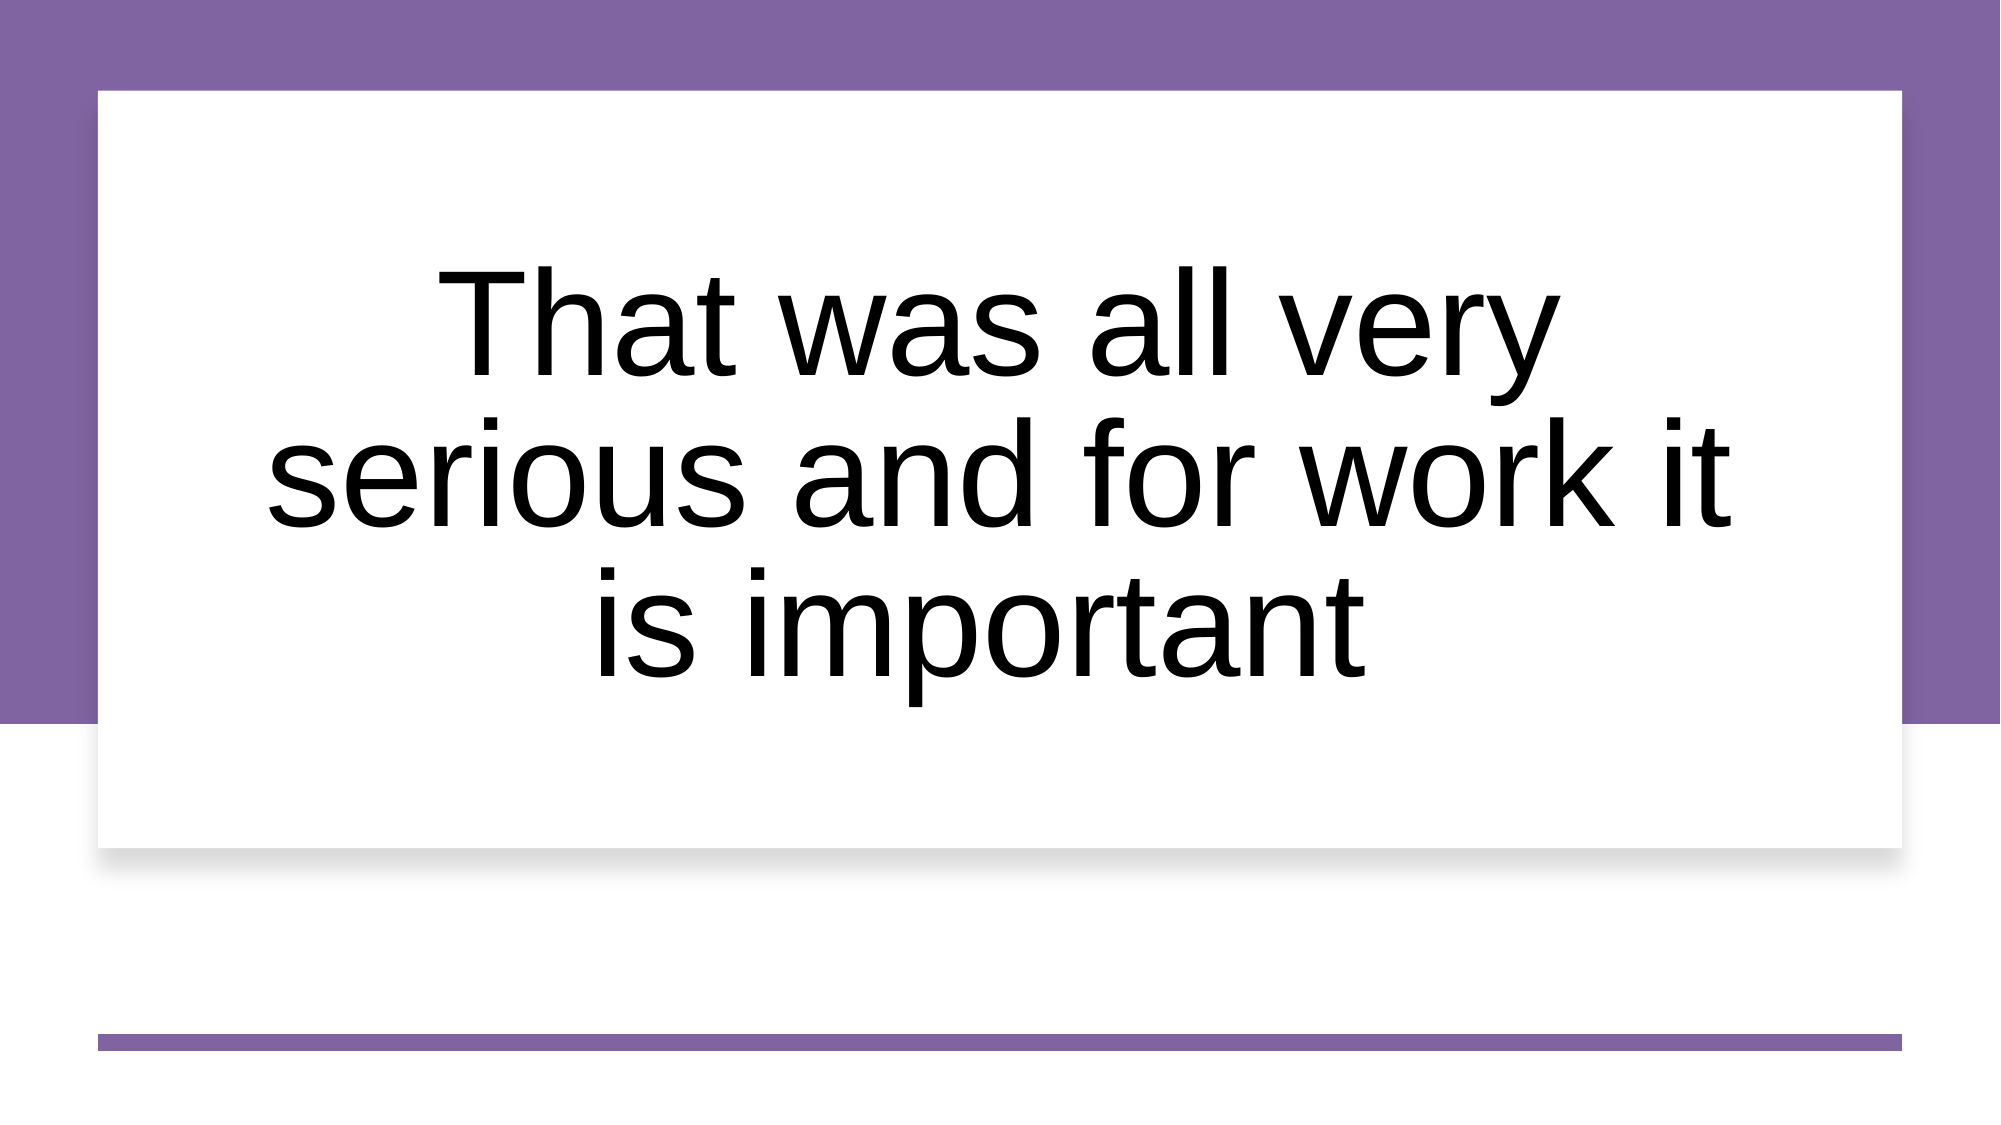

# That was all very serious and for work it is important